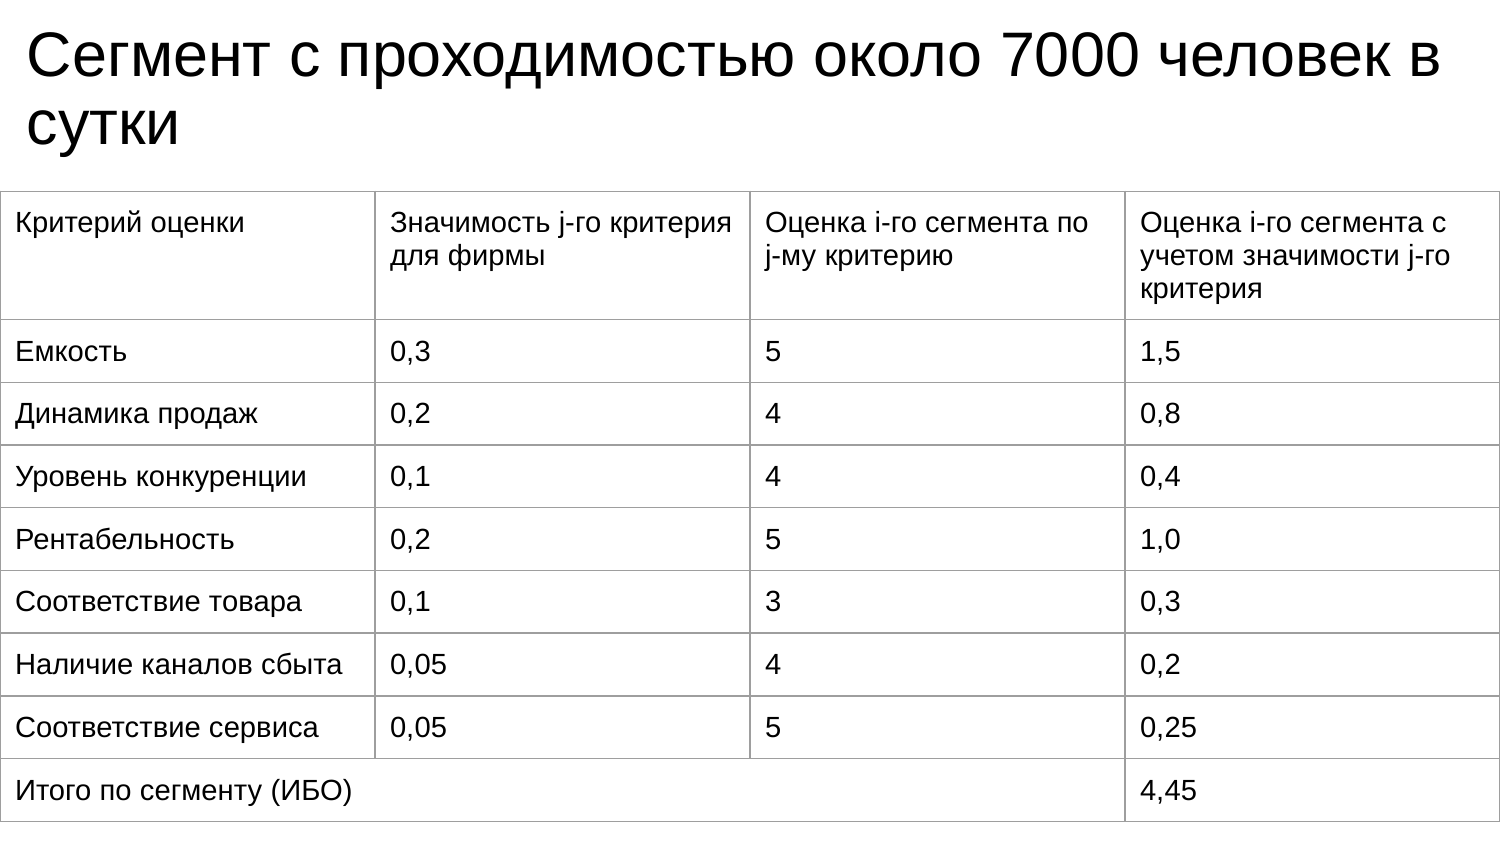

# Сегмент с проходимостью около 7000 человек в сутки
| Критерий оценки | Значимость j-го критерия для фирмы | Оценка i-го сегмента по j-му критерию | Оценка i-го сегмента с учетом значимости j-го критерия |
| --- | --- | --- | --- |
| Емкость | 0,3 | 5 | 1,5 |
| Динамика продаж | 0,2 | 4 | 0,8 |
| Уровень конкуренции | 0,1 | 4 | 0,4 |
| Рентабельность | 0,2 | 5 | 1,0 |
| Соответствие товара | 0,1 | 3 | 0,3 |
| Наличие каналов сбыта | 0,05 | 4 | 0,2 |
| Соответствие сервиса | 0,05 | 5 | 0,25 |
| Итого по сегменту (ИБО) |  |  | 4,45 |